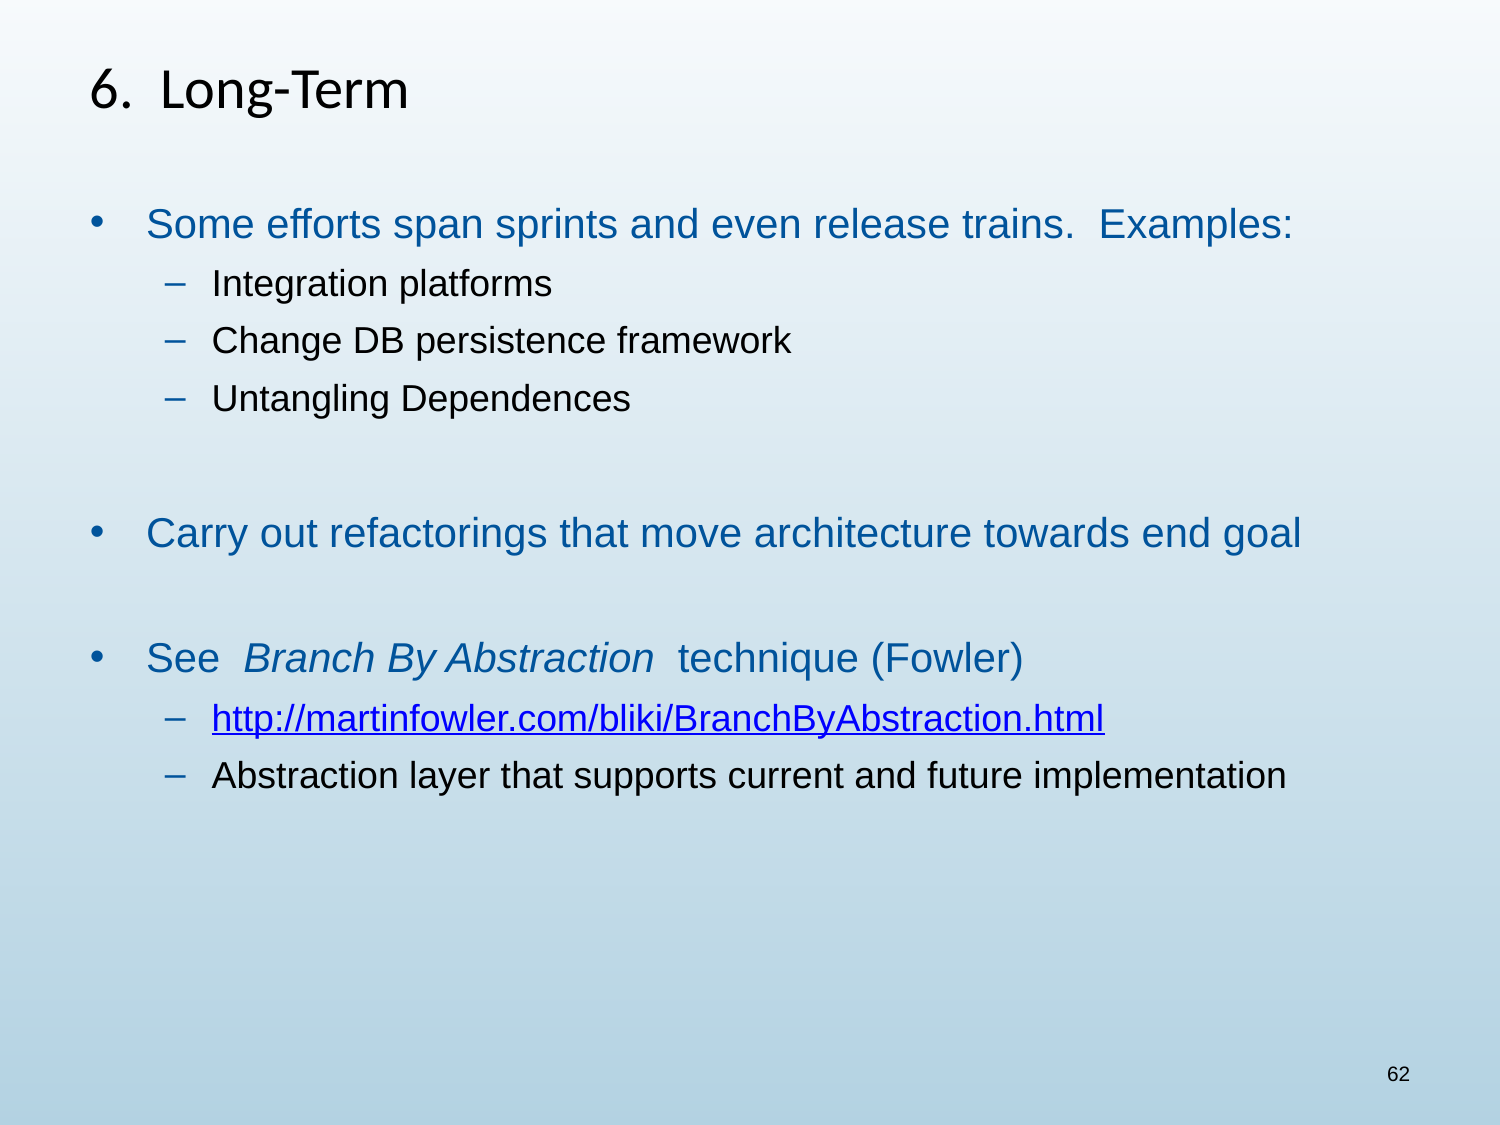

# 6.  Long-Term
Some efforts span sprints and even release trains.  Examples:
Integration platforms
Change DB persistence framework
Untangling Dependences

Carry out refactorings that move architecture towards end goal

See  Branch By Abstraction  technique (Fowler)
http://martinfowler.com/bliki/BranchByAbstraction.html
Abstraction layer that supports current and future implementation